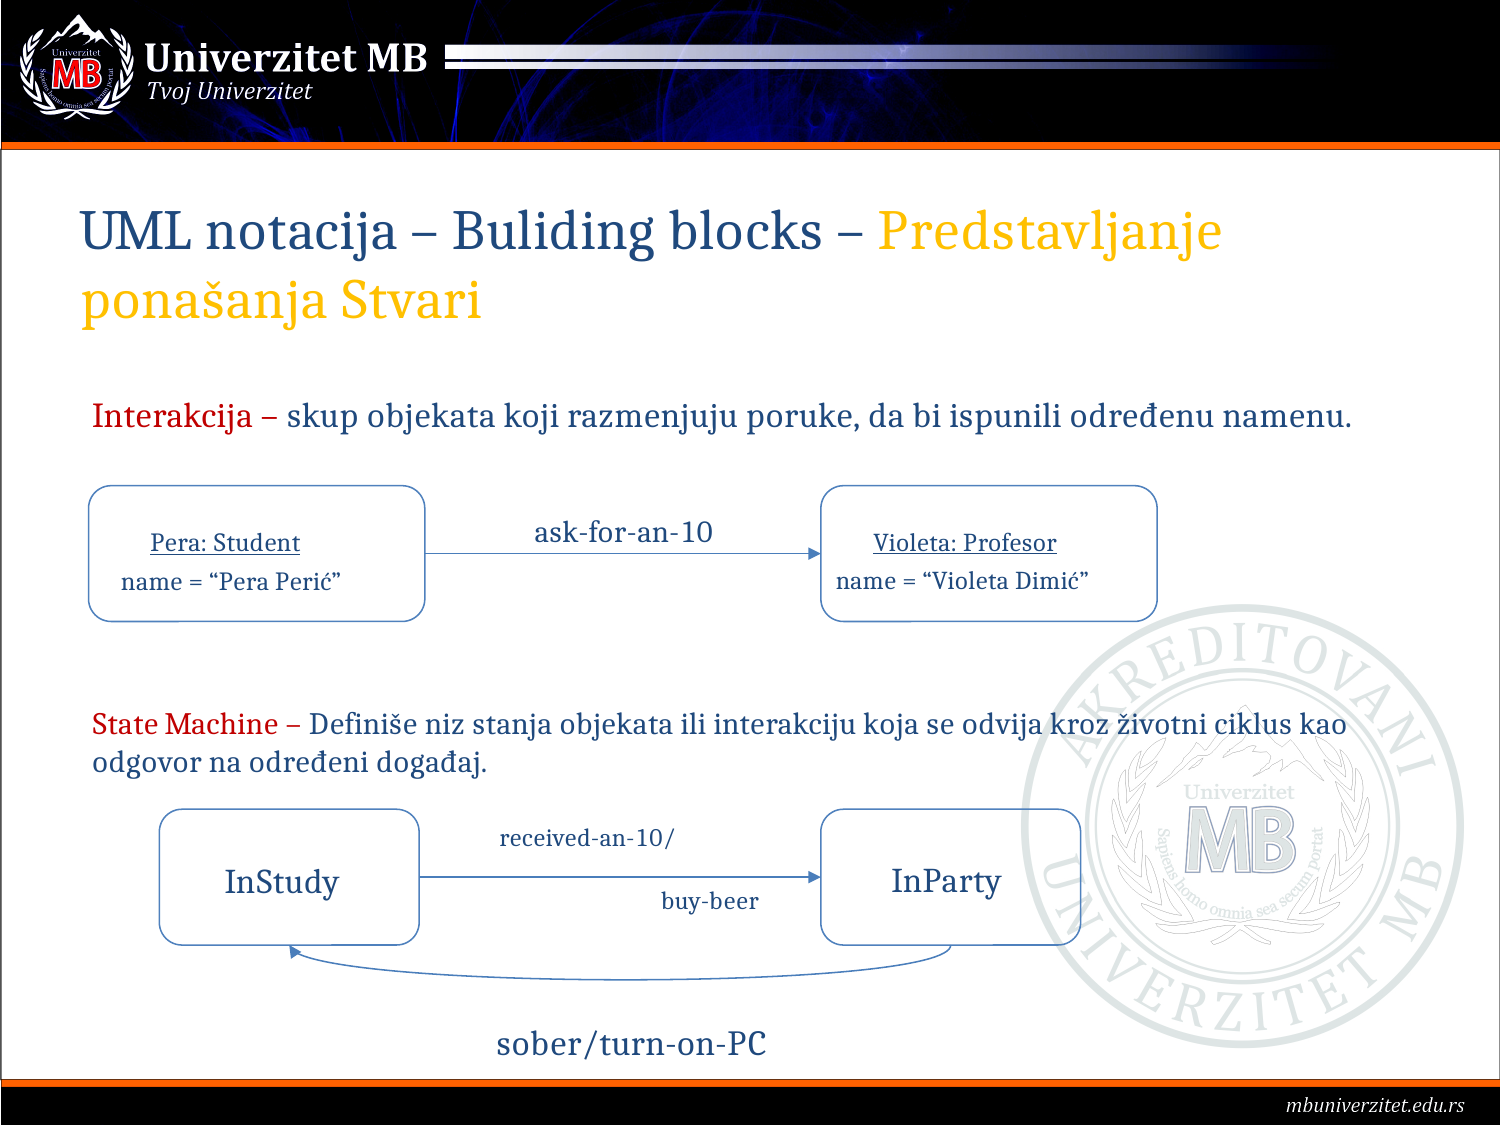

# UML notacija – Buliding blocks – Predstavljanje ponašanja Stvari
Interakcija – skup objekata koji razmenjuju poruke, da bi ispunili određenu namenu.

     ask-for-an-10
      Pera: Student
   name = “Pera Perić”
     Violeta: Profesor
name = “Violeta Dimić”
State Machine – Definiše niz stanja objekata ili interakciju koja se odvija kroz životni ciklus kao odgovor na određeni događaj.

     received-an-10/                                                                                                               buy-beer

      InParty
      InStudy
 sober/turn-on-PC